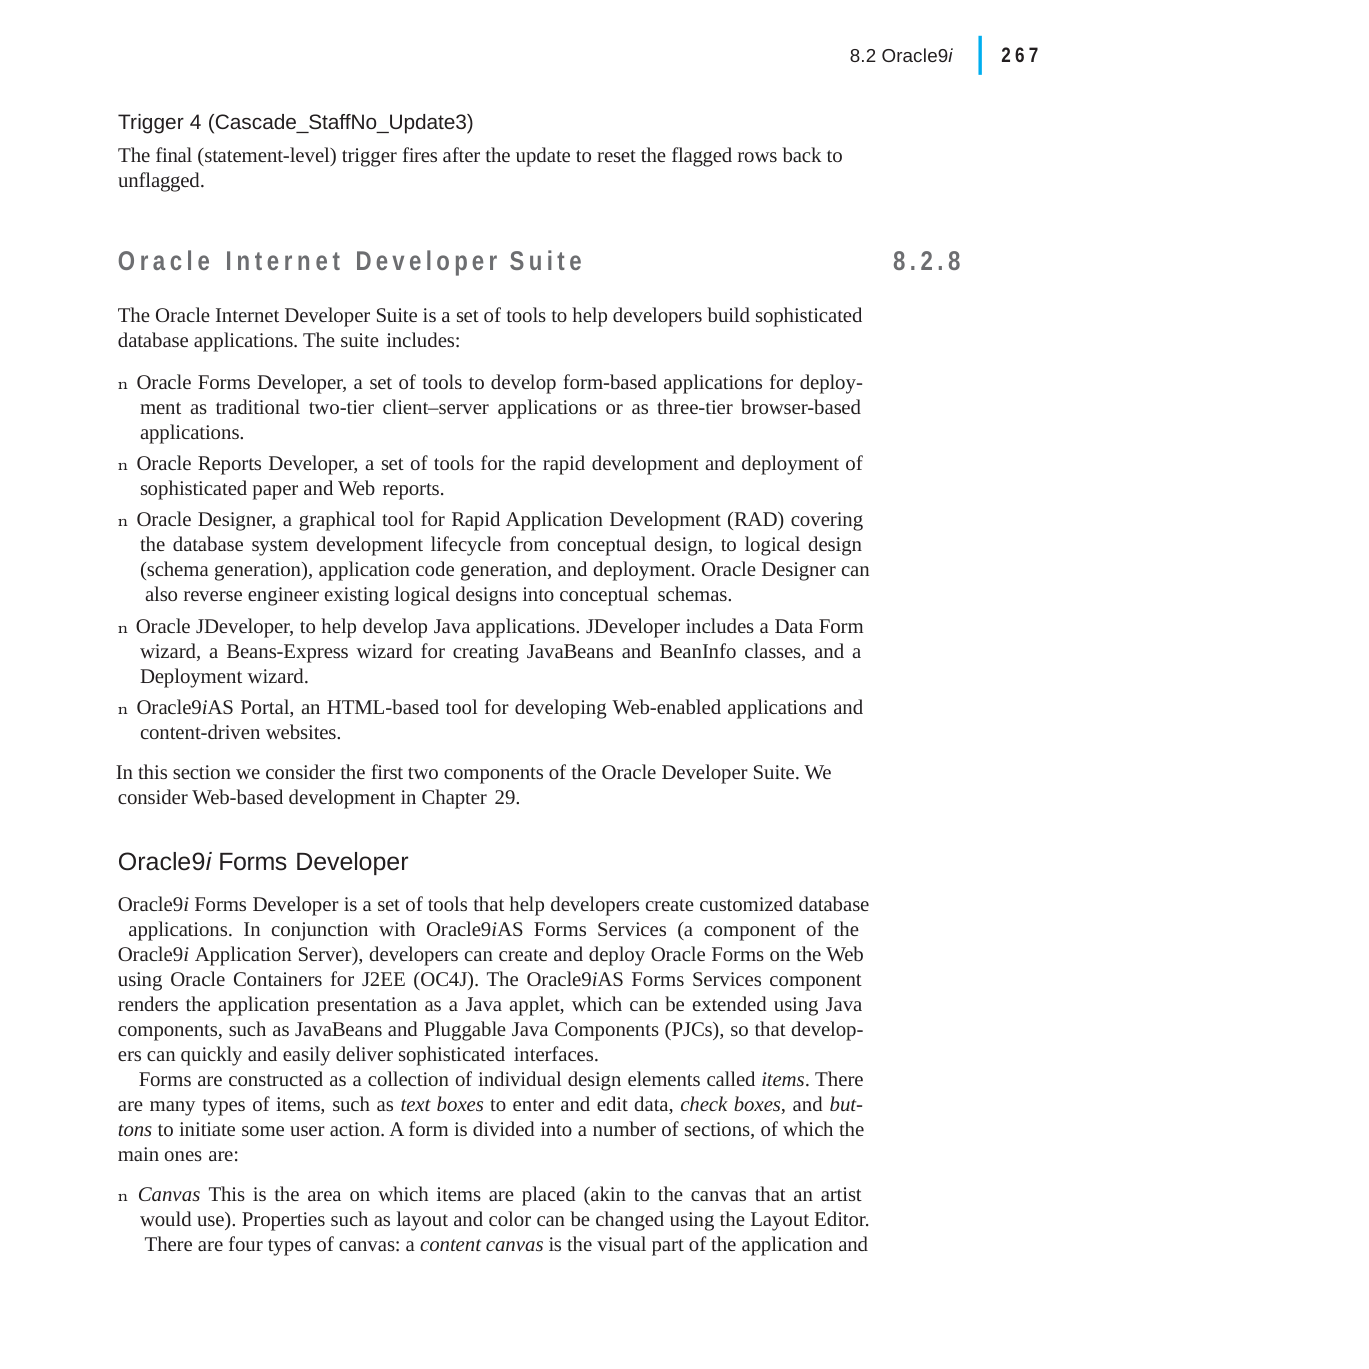

|
267
8.2 Oracle9i
Trigger 4 (Cascade_StaffNo_Update3)
The final (statement-level) trigger fires after the update to reset the flagged rows back to  unflagged.
Oracle Internet Developer Suite
The Oracle Internet Developer Suite is a set of tools to help developers build sophisticated  database applications. The suite includes:
n Oracle Forms Developer, a set of tools to develop form-based applications for deploy-  ment as traditional two-tier client–server applications or as three-tier browser-based  applications.
n Oracle Reports Developer, a set of tools for the rapid development and deployment of  sophisticated paper and Web reports.
n Oracle Designer, a graphical tool for Rapid Application Development (RAD) covering  the database system development lifecycle from conceptual design, to logical design  (schema generation), application code generation, and deployment. Oracle Designer can  also reverse engineer existing logical designs into conceptual schemas.
n Oracle JDeveloper, to help develop Java applications. JDeveloper includes a Data Form  wizard, a Beans-Express wizard for creating JavaBeans and BeanInfo classes, and a  Deployment wizard.
n Oracle9iAS Portal, an HTML-based tool for developing Web-enabled applications and  content-driven websites.
In this section we consider the first two components of the Oracle Developer Suite. We  consider Web-based development in Chapter 29.
8.2.8
Oracle9i Forms Developer
Oracle9i Forms Developer is a set of tools that help developers create customized database  applications. In conjunction with Oracle9iAS Forms Services (a component of the  Oracle9i Application Server), developers can create and deploy Oracle Forms on the Web  using Oracle Containers for J2EE (OC4J). The Oracle9iAS Forms Services component  renders the application presentation as a Java applet, which can be extended using Java  components, such as JavaBeans and Pluggable Java Components (PJCs), so that develop-  ers can quickly and easily deliver sophisticated interfaces.
Forms are constructed as a collection of individual design elements called items. There  are many types of items, such as text boxes to enter and edit data, check boxes, and but-  tons to initiate some user action. A form is divided into a number of sections, of which the  main ones are:
n Canvas This is the area on which items are placed (akin to the canvas that an artist  would use). Properties such as layout and color can be changed using the Layout Editor.  There are four types of canvas: a content canvas is the visual part of the application and